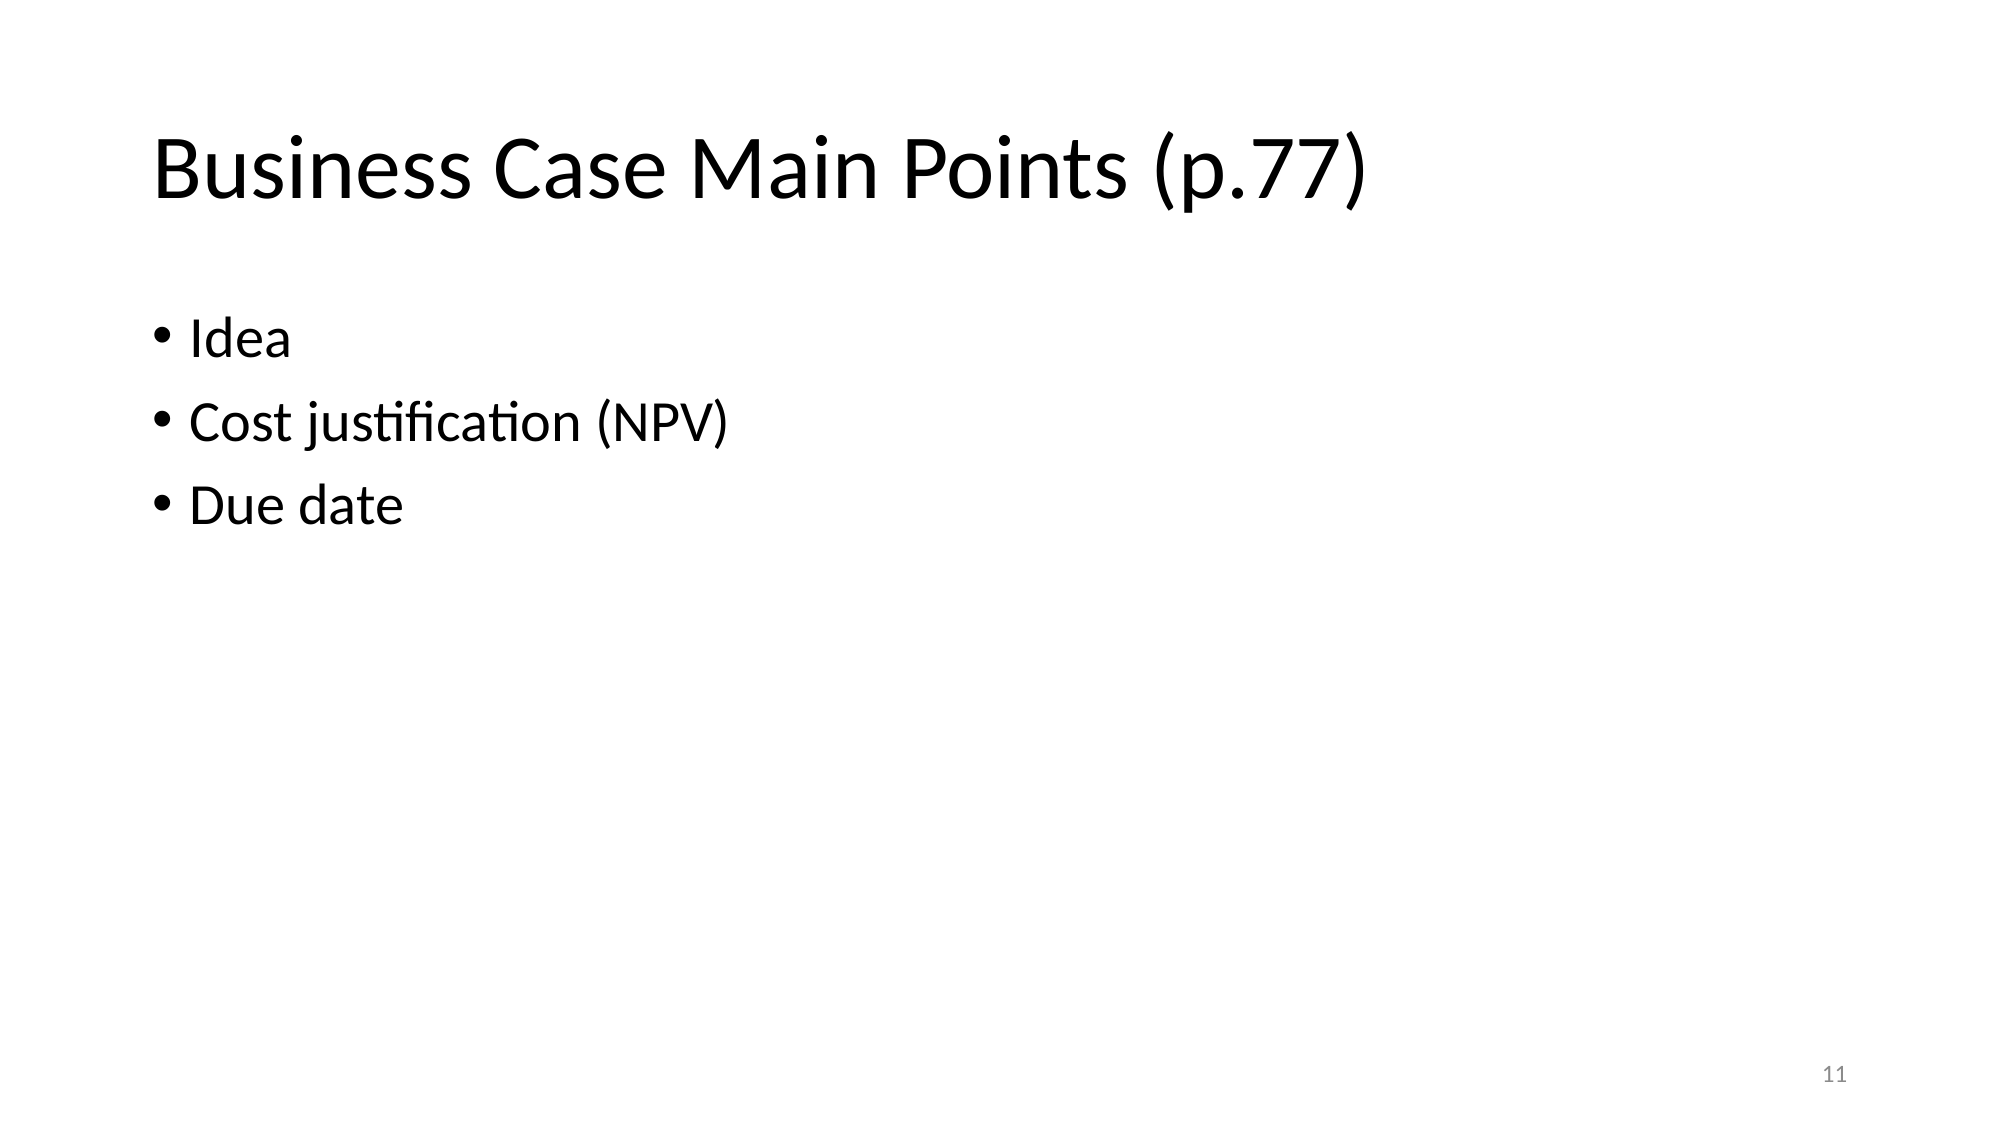

# Business Case Main Points (p.77)
Idea
Cost justification (NPV)
Due date
11